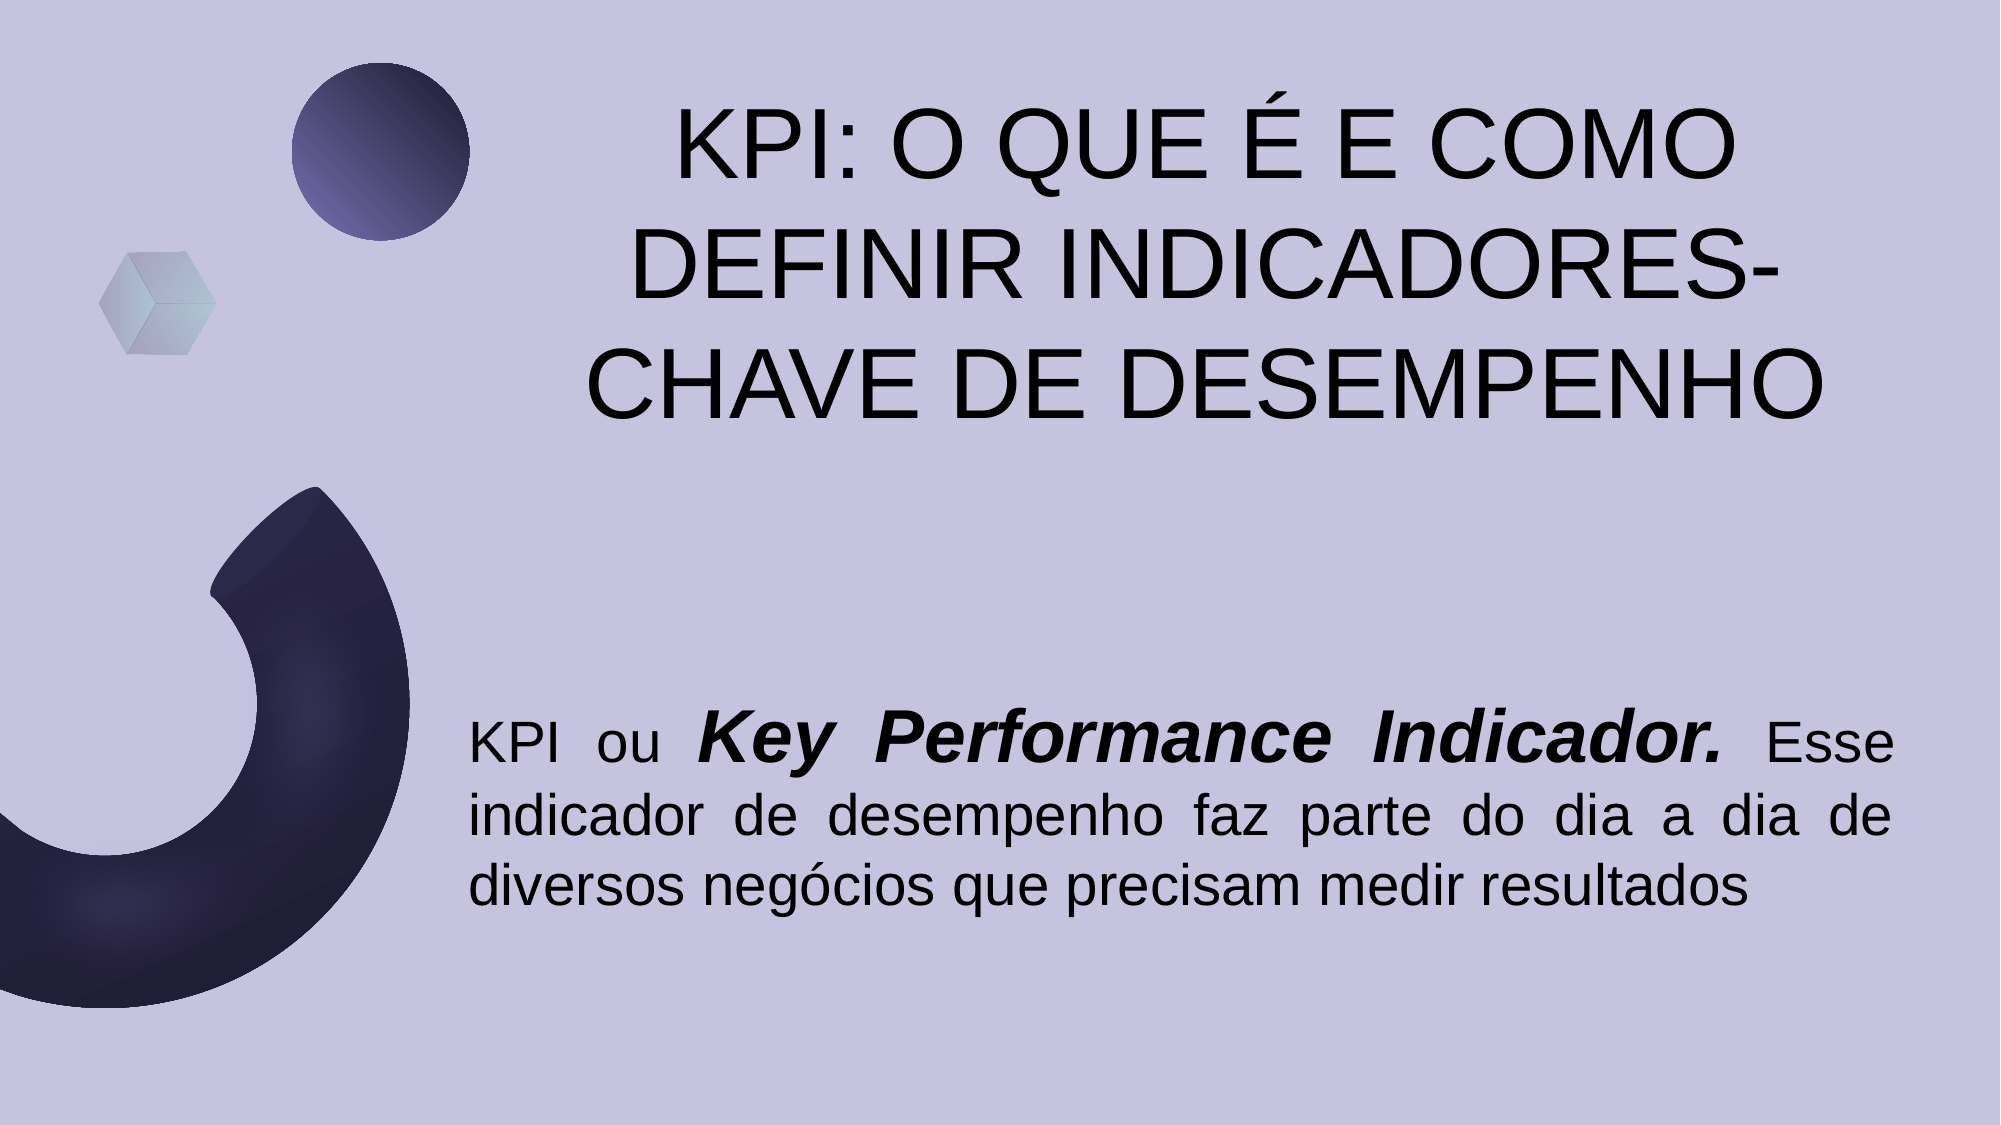

# KPI: O QUE É E COMO DEFINIR INDICADORES-CHAVE DE DESEMPENHO
KPI ou Key Performance Indicador. Esse indicador de desempenho faz parte do dia a dia de diversos negócios que precisam medir resultados